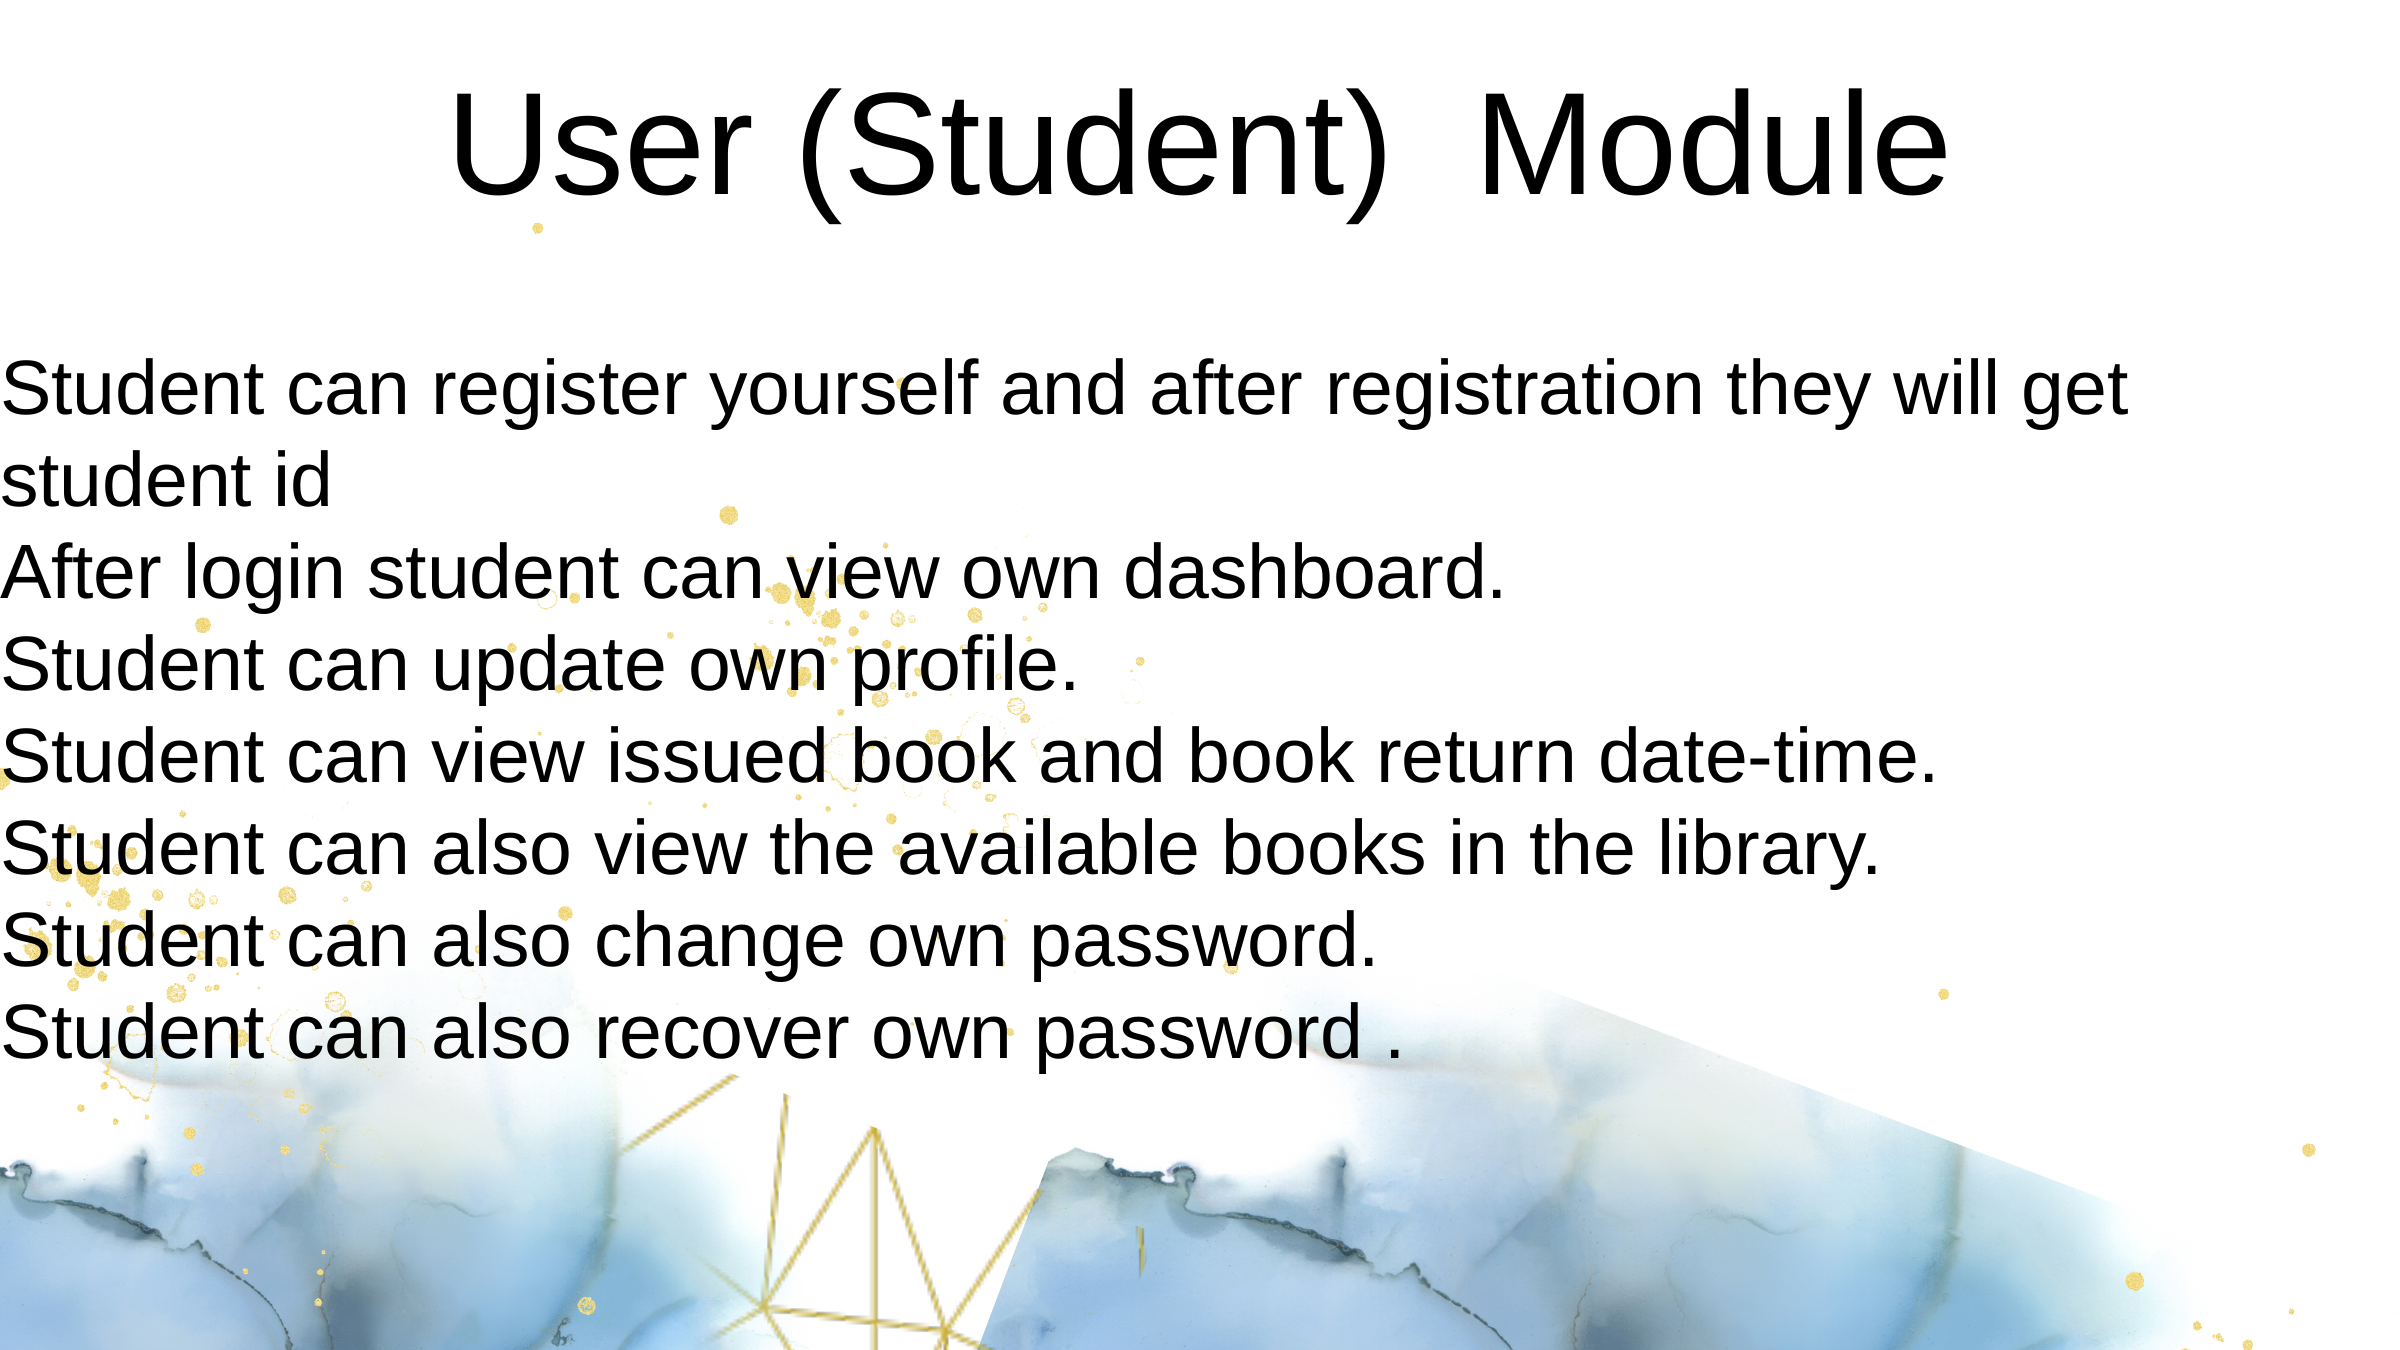

User (Student)  Module

Student can register yourself and after registration they will get student id
After login student can view own dashboard.
Student can update own profile.
Student can view issued book and book return date-time.
Student can also view the available books in the library.
Student can also change own password.
Student can also recover own password .